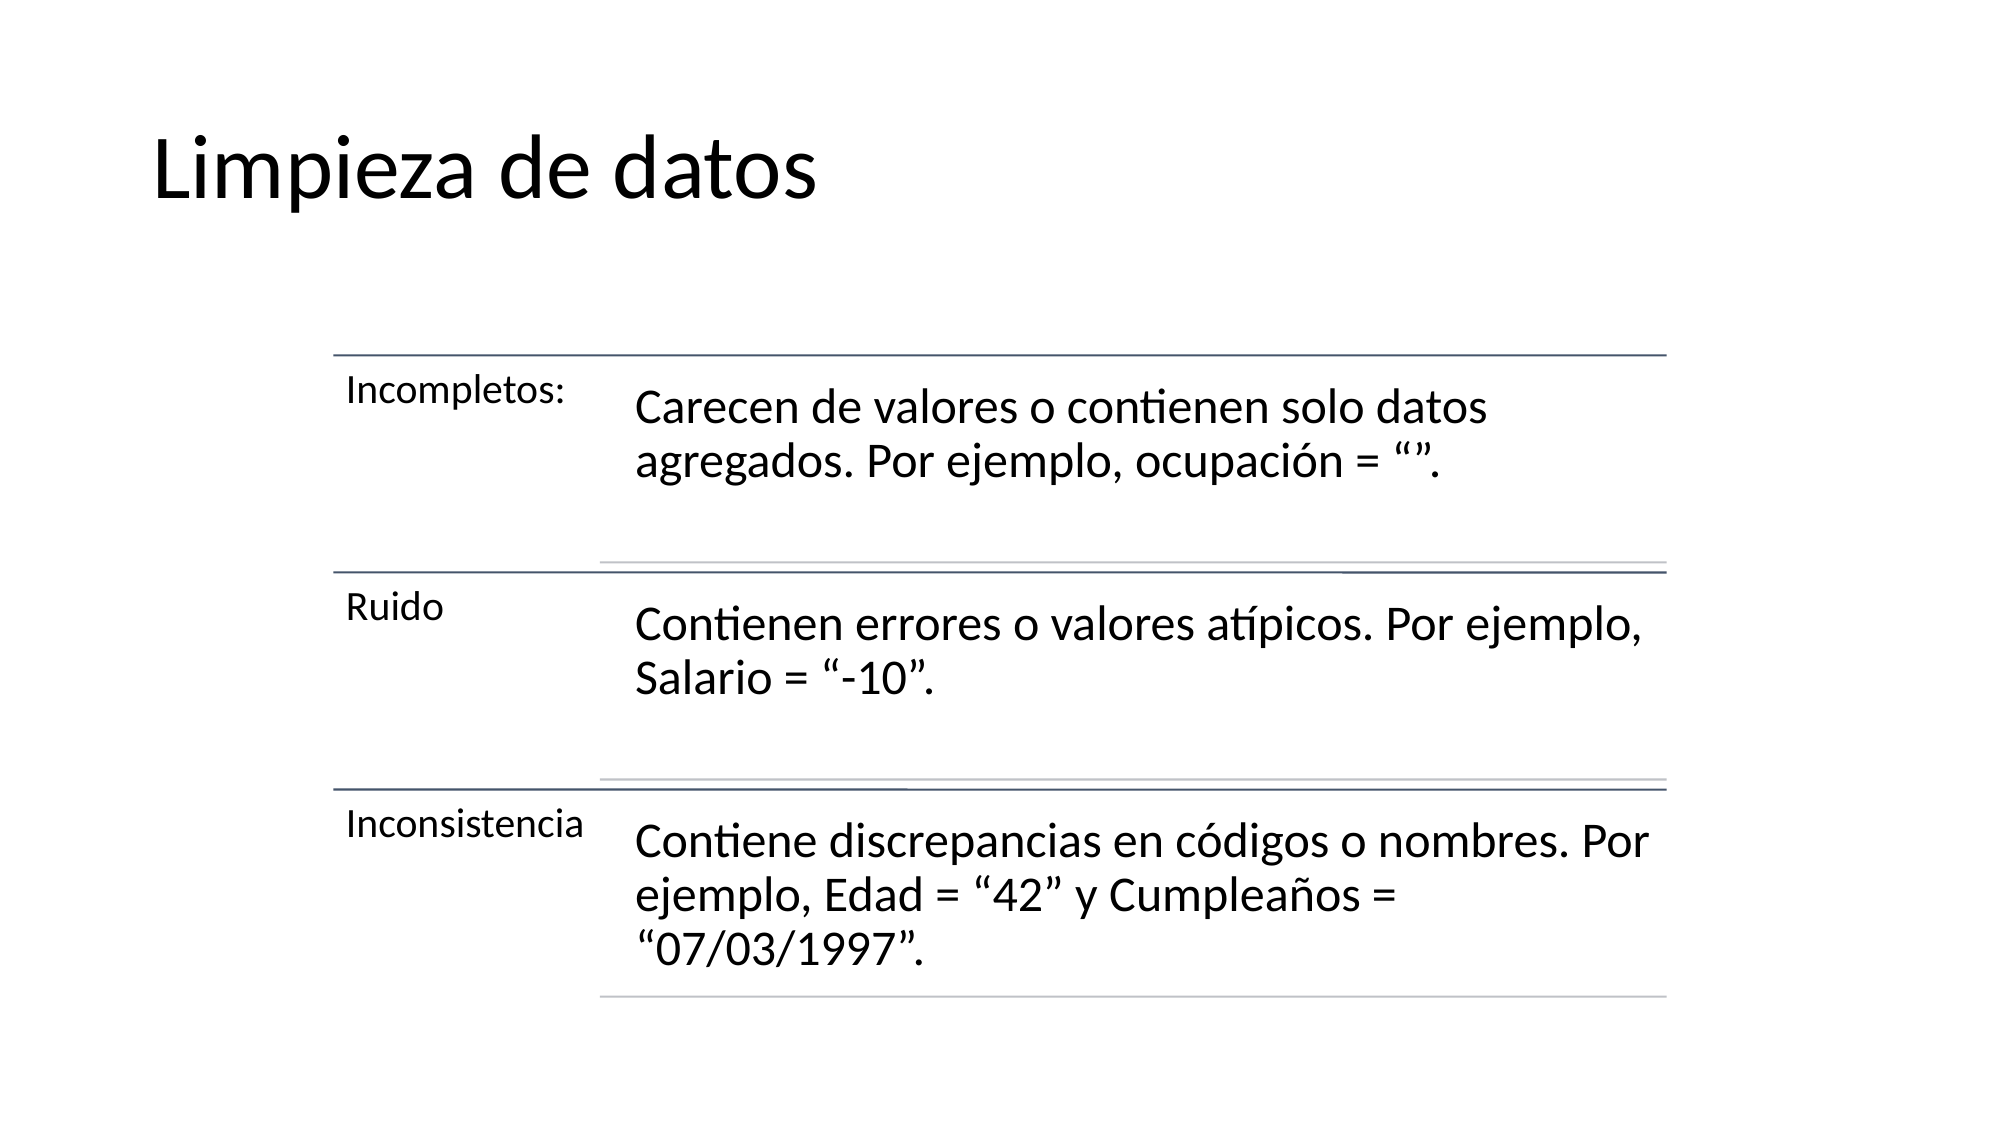

# Limpieza de datos
Incompletos:
Carecen de valores o contienen solo datos agregados. Por ejemplo, ocupación = “”.
Ruido
Contienen errores o valores atípicos. Por ejemplo, Salario = “-10”.
Inconsistencia
Contiene discrepancias en códigos o nombres. Por ejemplo, Edad = “42” y Cumpleaños = “07/03/1997”.